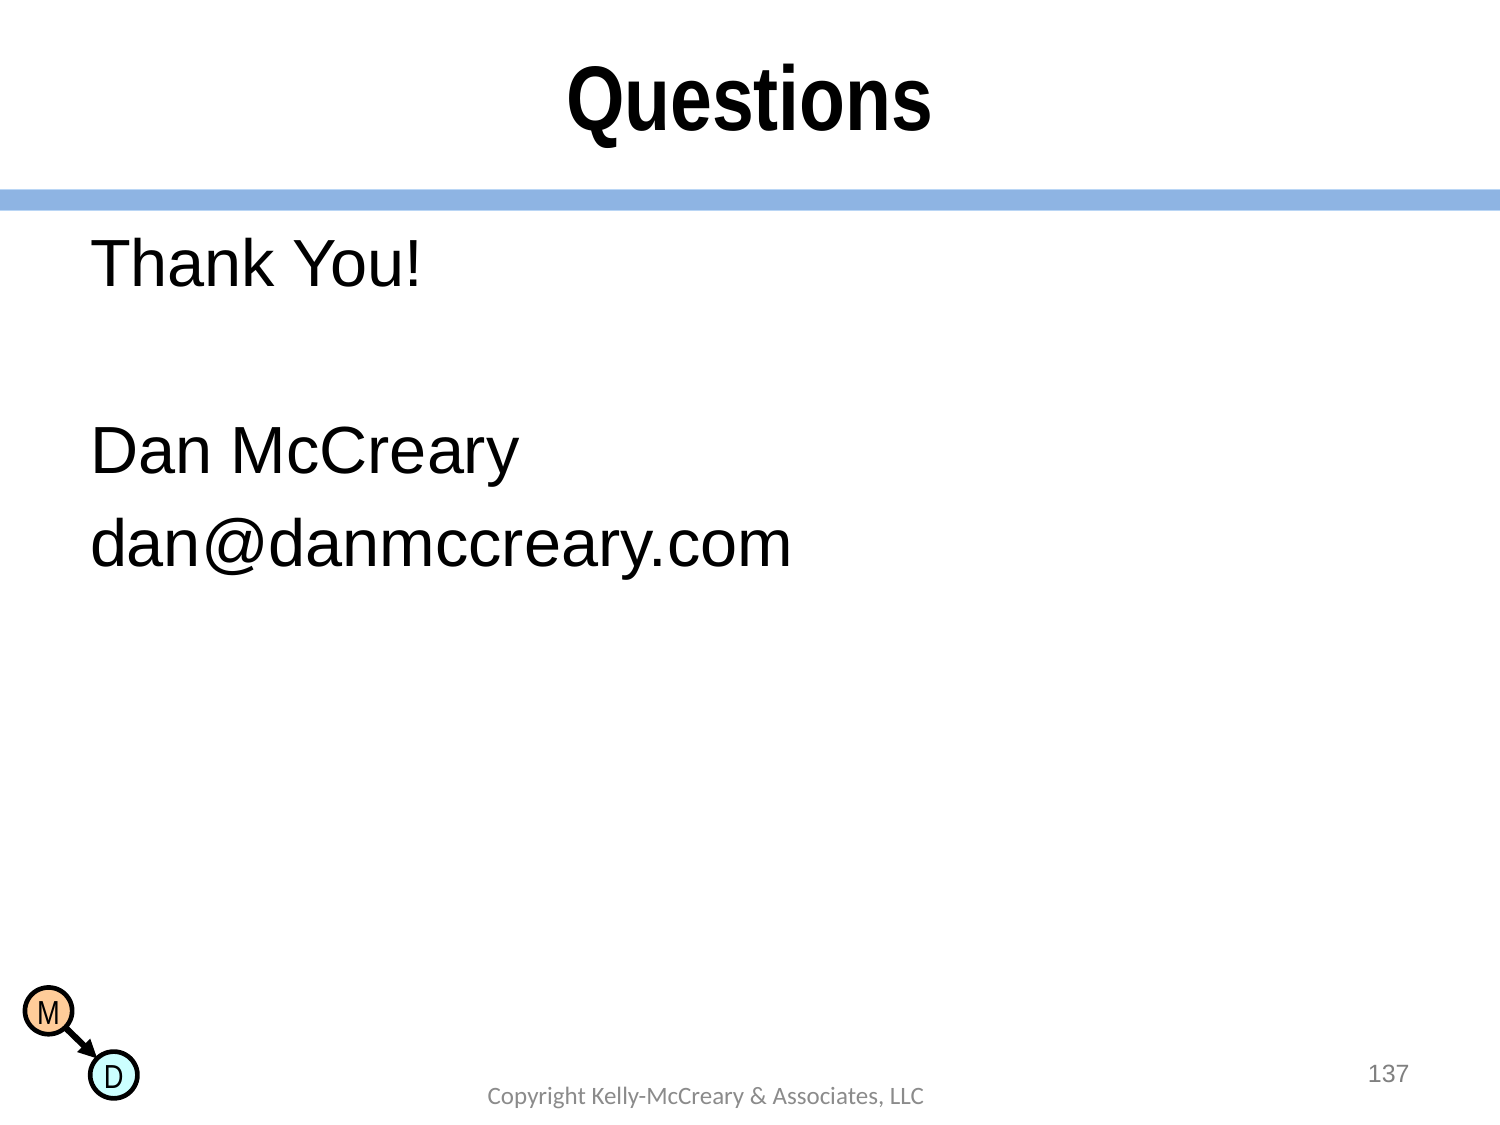

# Questions
Thank You!

Dan McCreary
dan@danmccreary.com
137
Copyright Kelly-McCreary & Associates, LLC